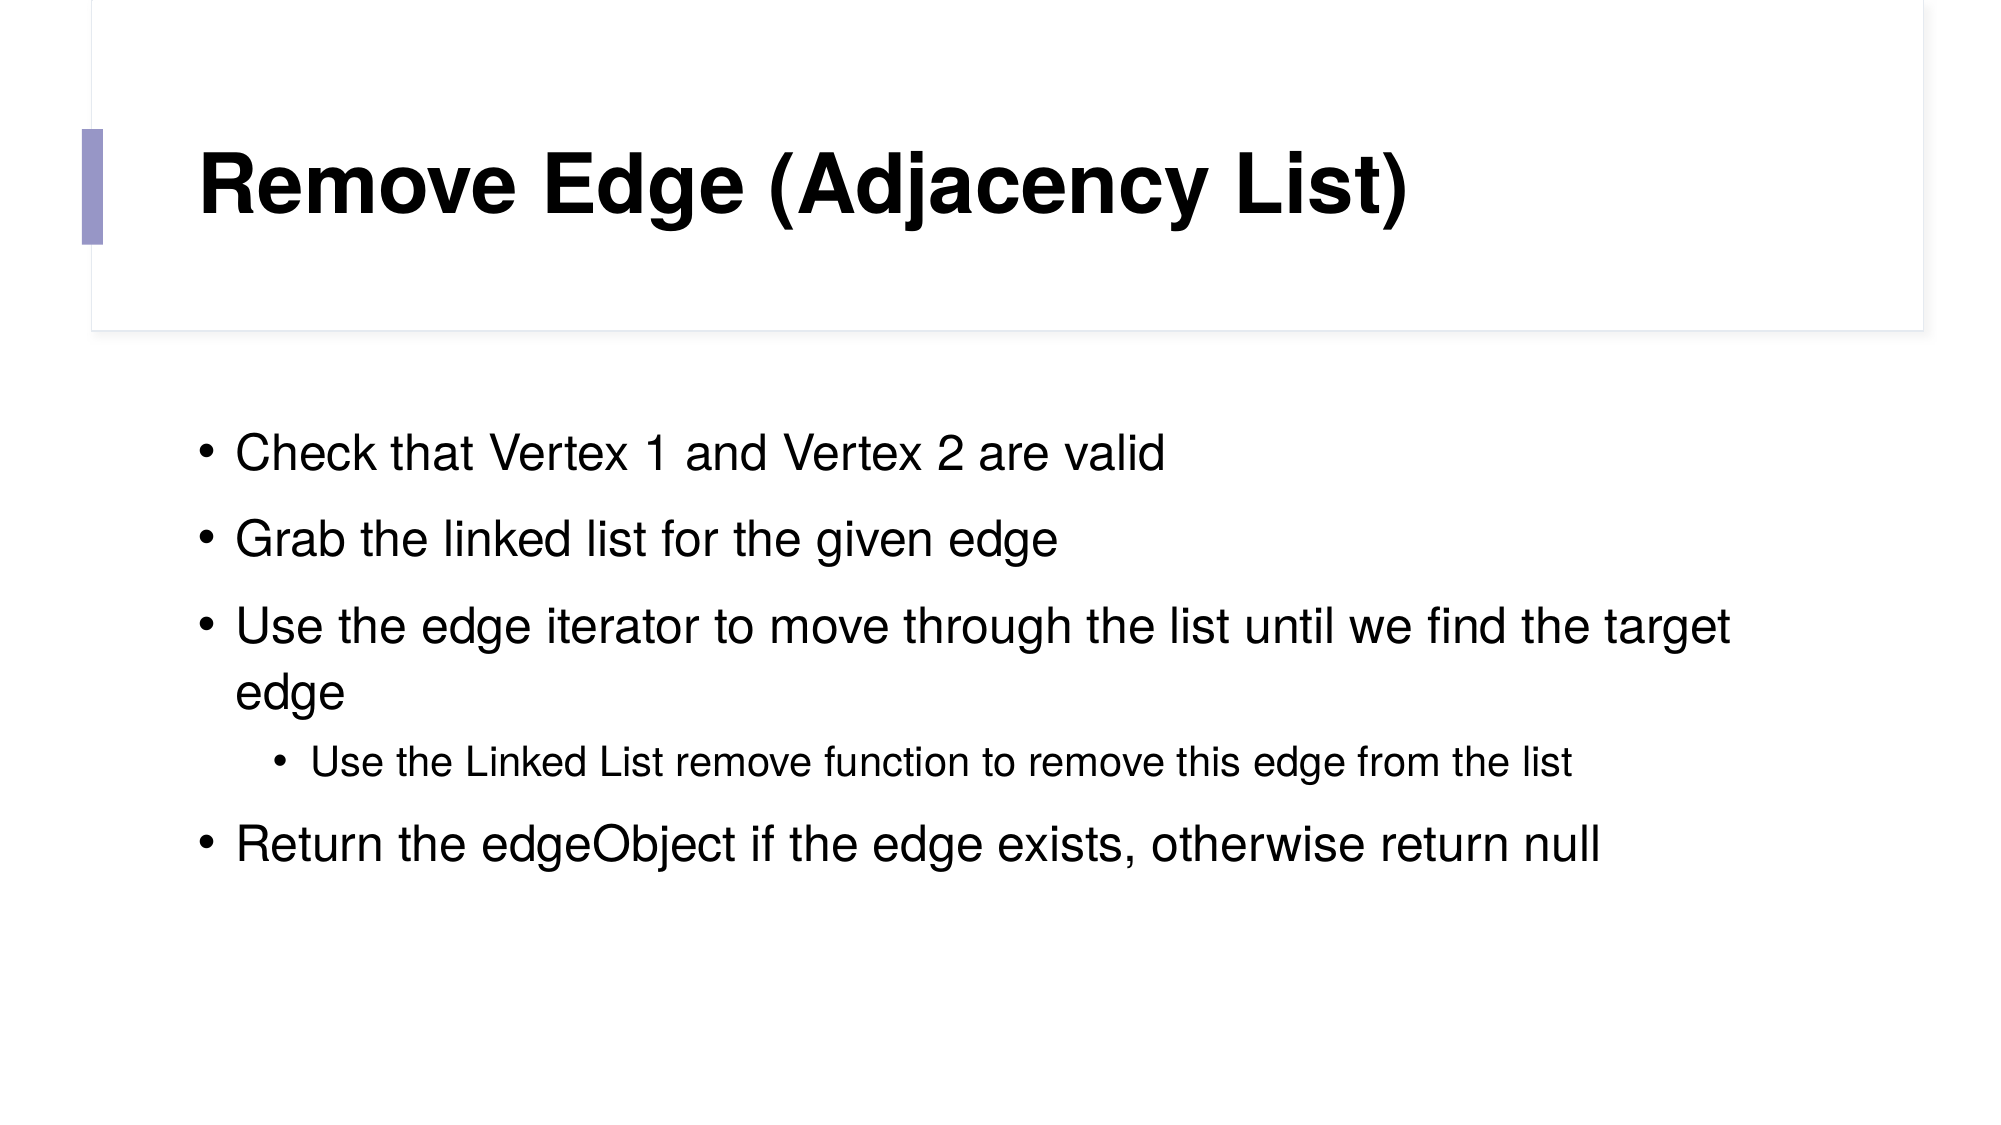

# Remove Edge (Adjacency List)
Check that Vertex 1 and Vertex 2 are valid
Grab the linked list for the given edge
Use the edge iterator to move through the list until we find the target edge
Use the Linked List remove function to remove this edge from the list
Return the edgeObject if the edge exists, otherwise return null